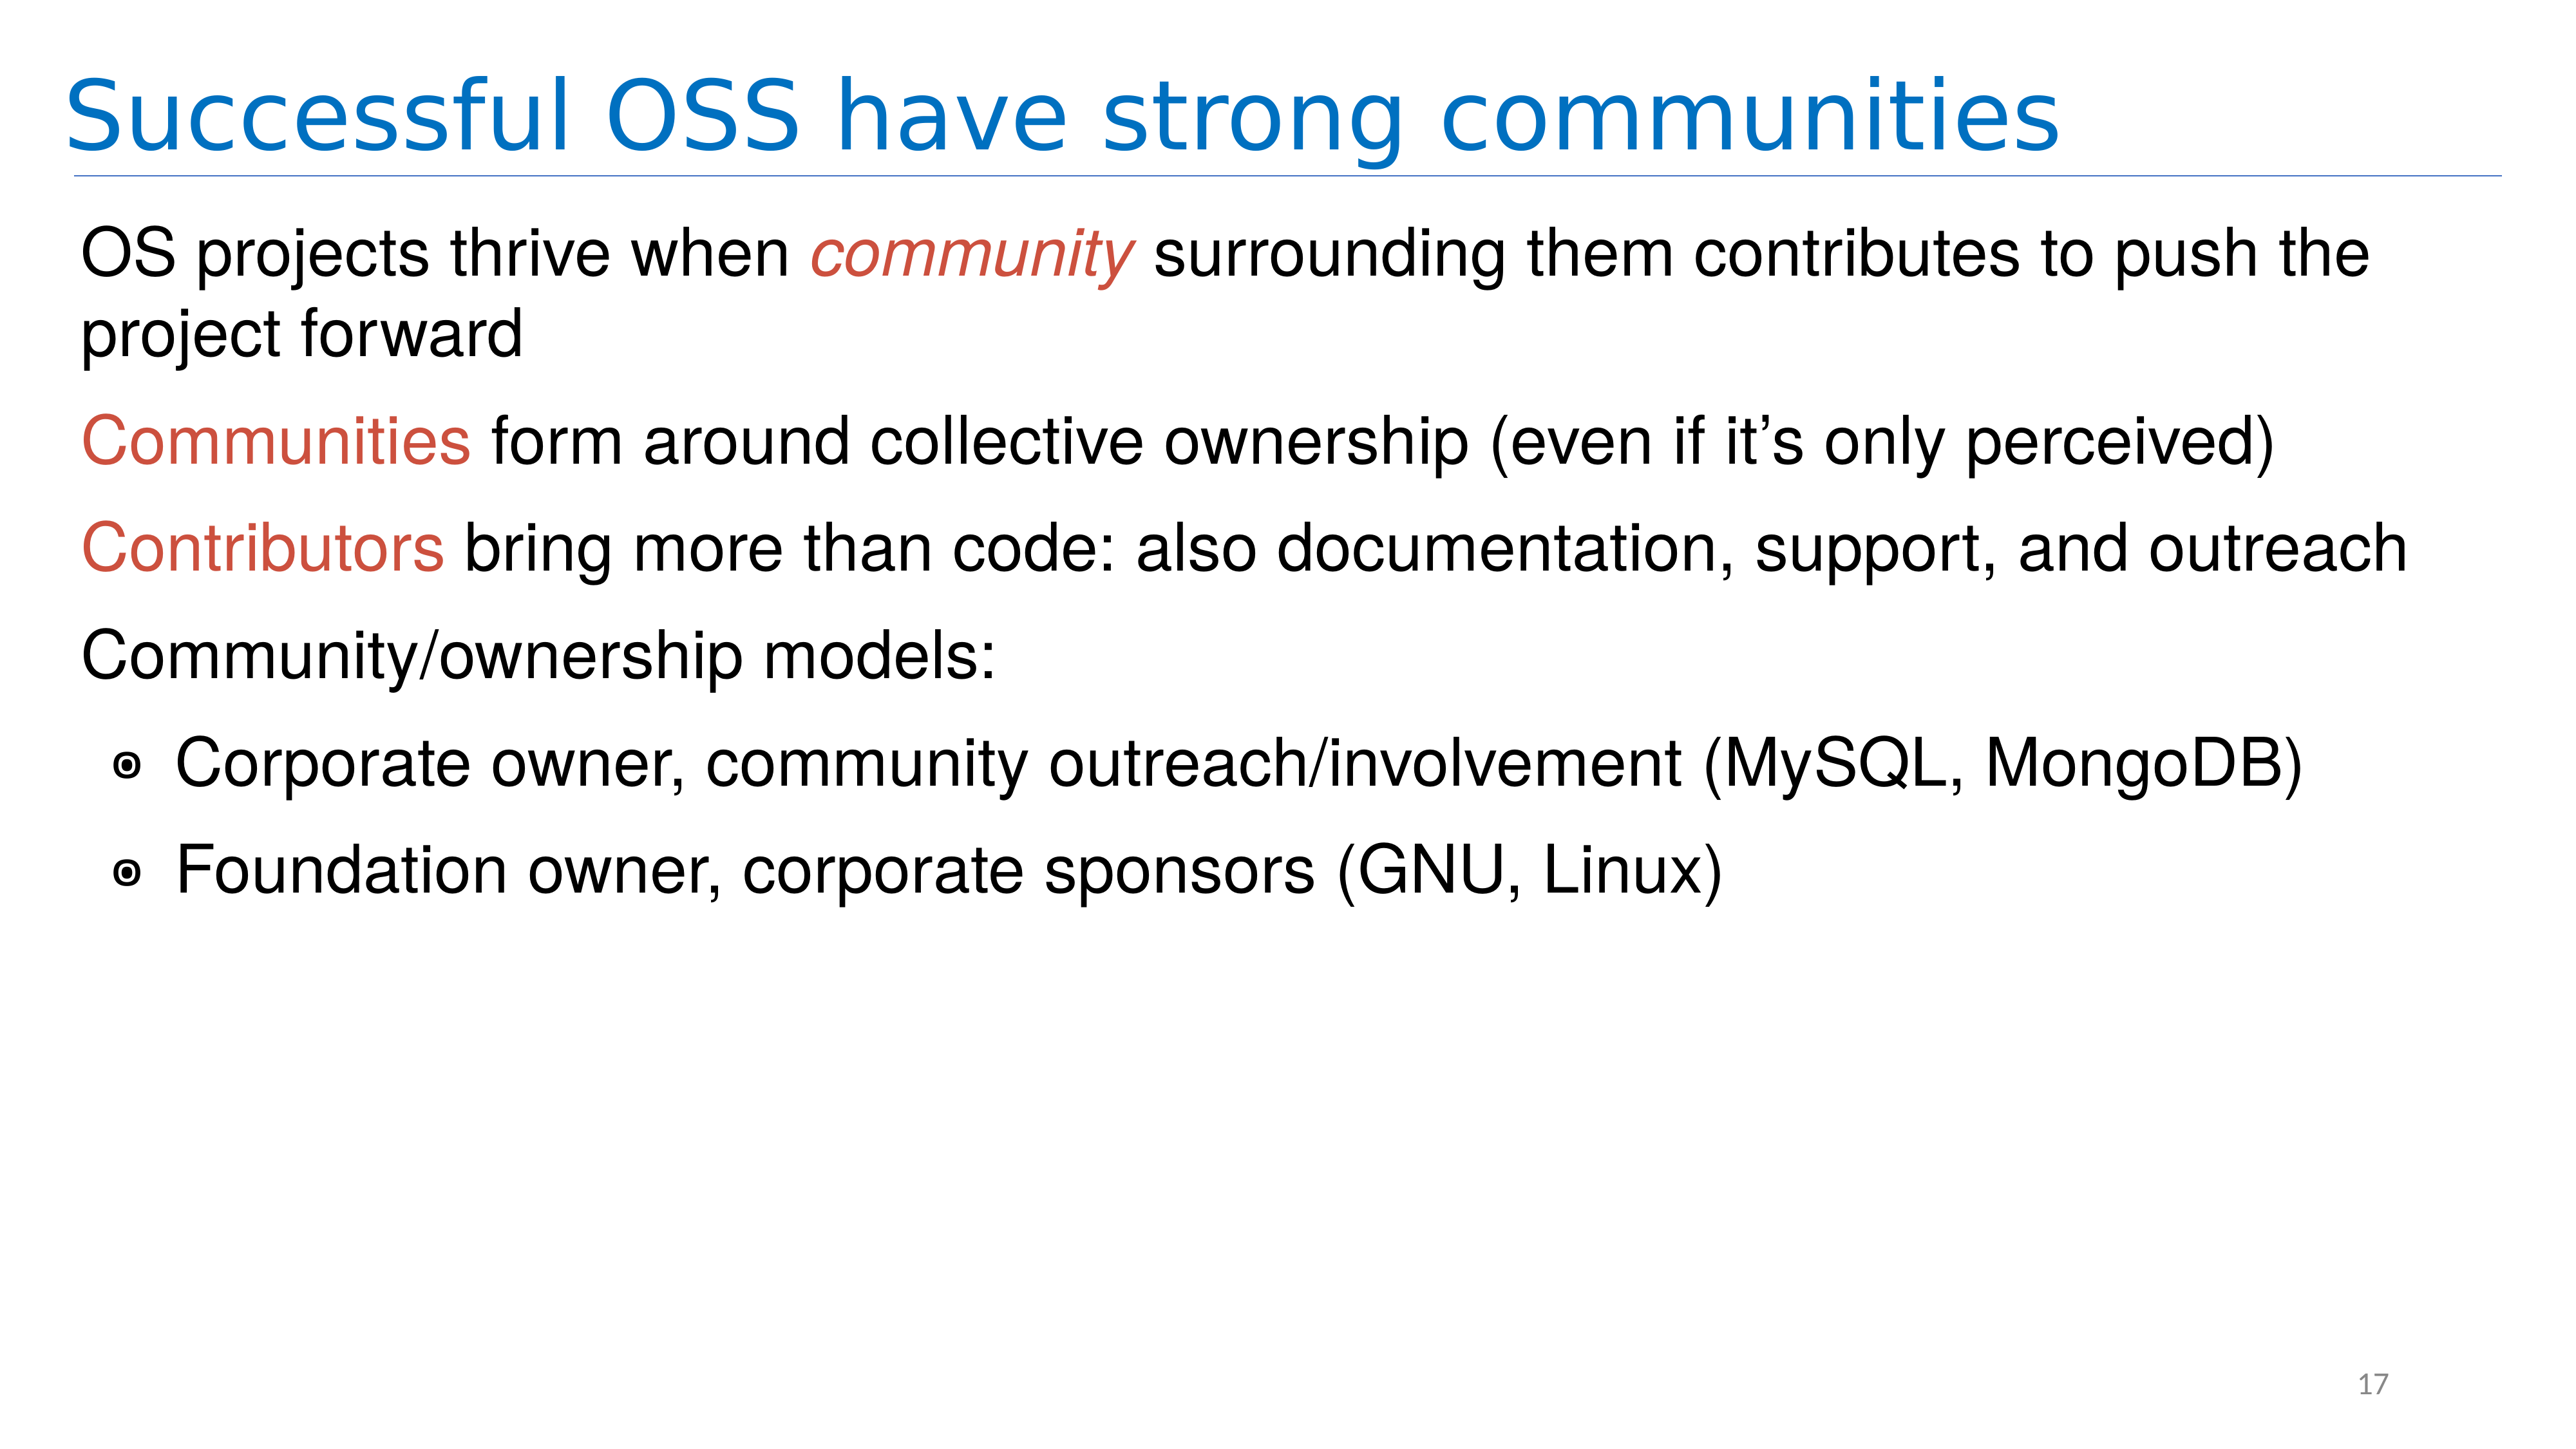

# Successful OSS have strong communities
OS projects thrive when community surrounding them contributes to push the project forward
Communities form around collective ownership (even if it’s only perceived)
Contributors bring more than code: also documentation, support, and outreach
Community/ownership models:
Corporate owner, community outreach/involvement (MySQL, MongoDB)
Foundation owner, corporate sponsors (GNU, Linux)
17